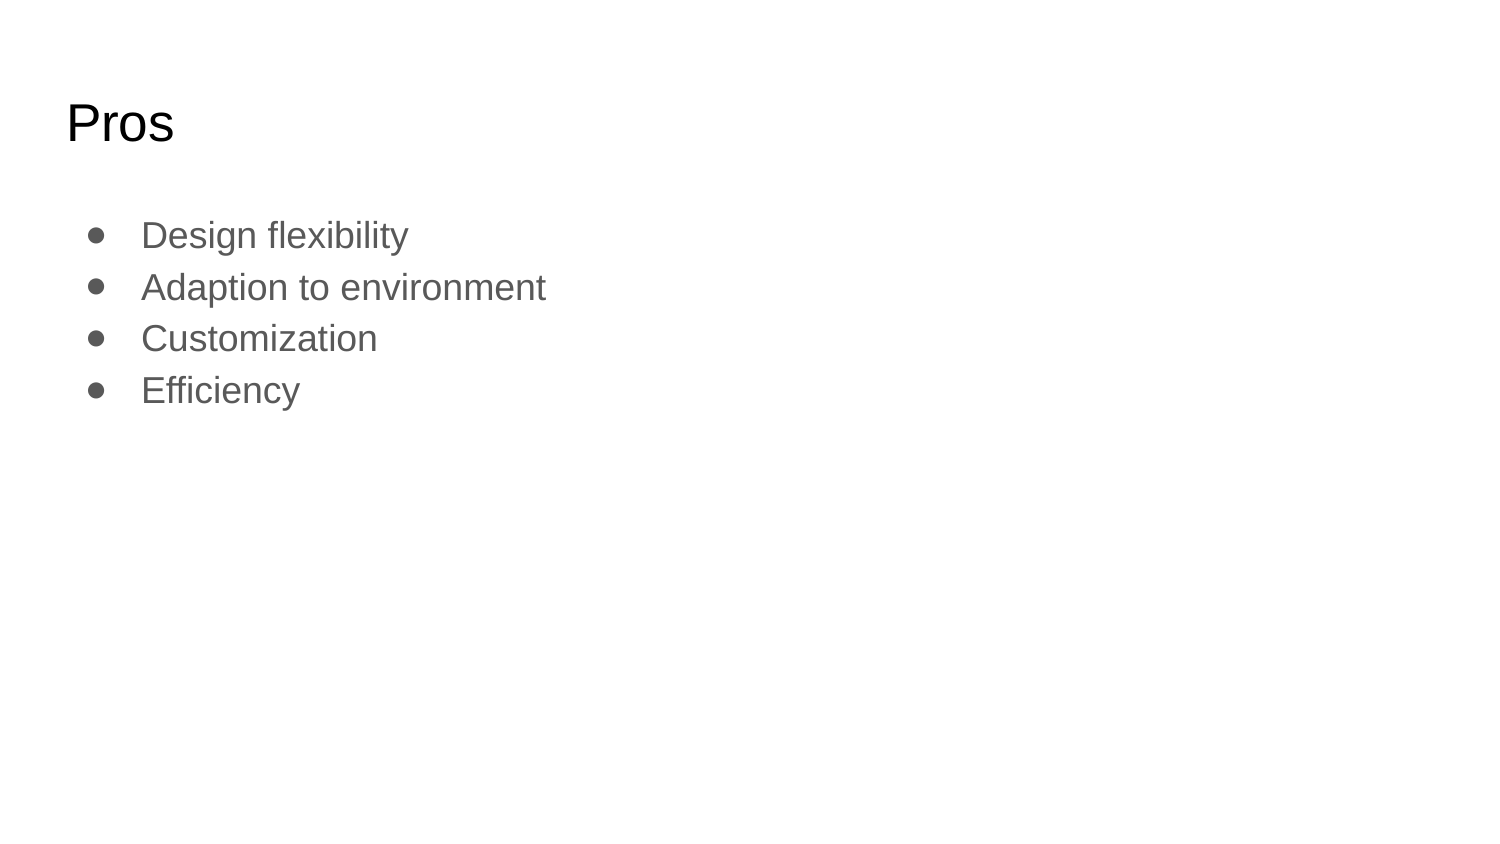

# Pros
Design flexibility
Adaption to environment
Customization
Efficiency